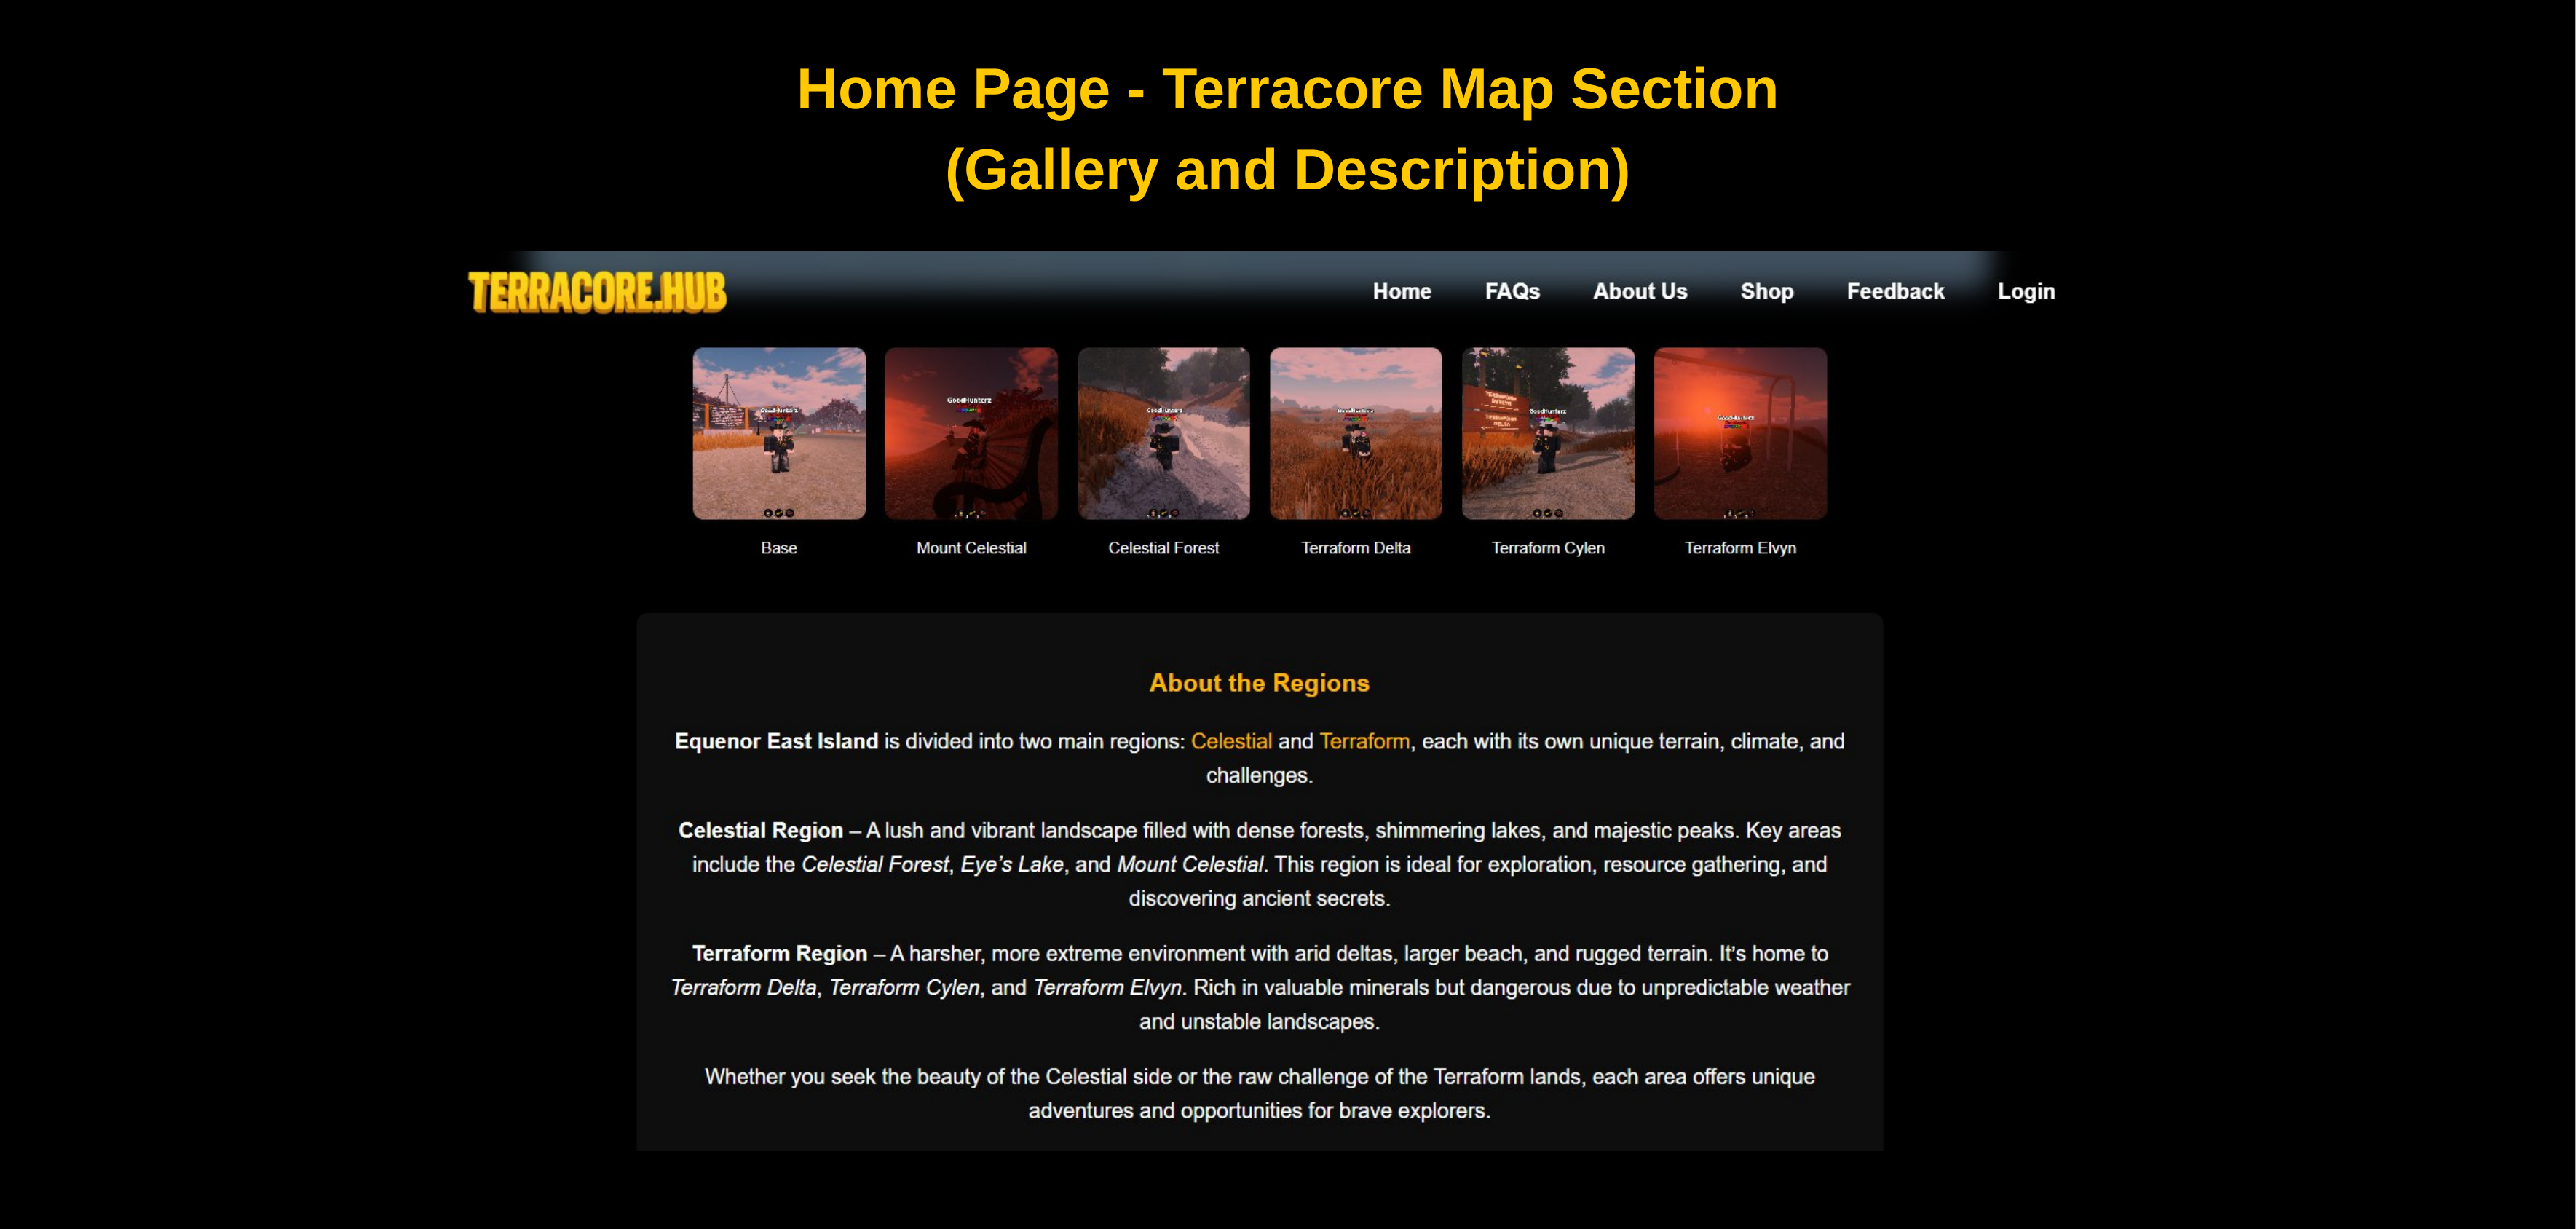

Home Page - Terracore Map Section (Gallery and Description)